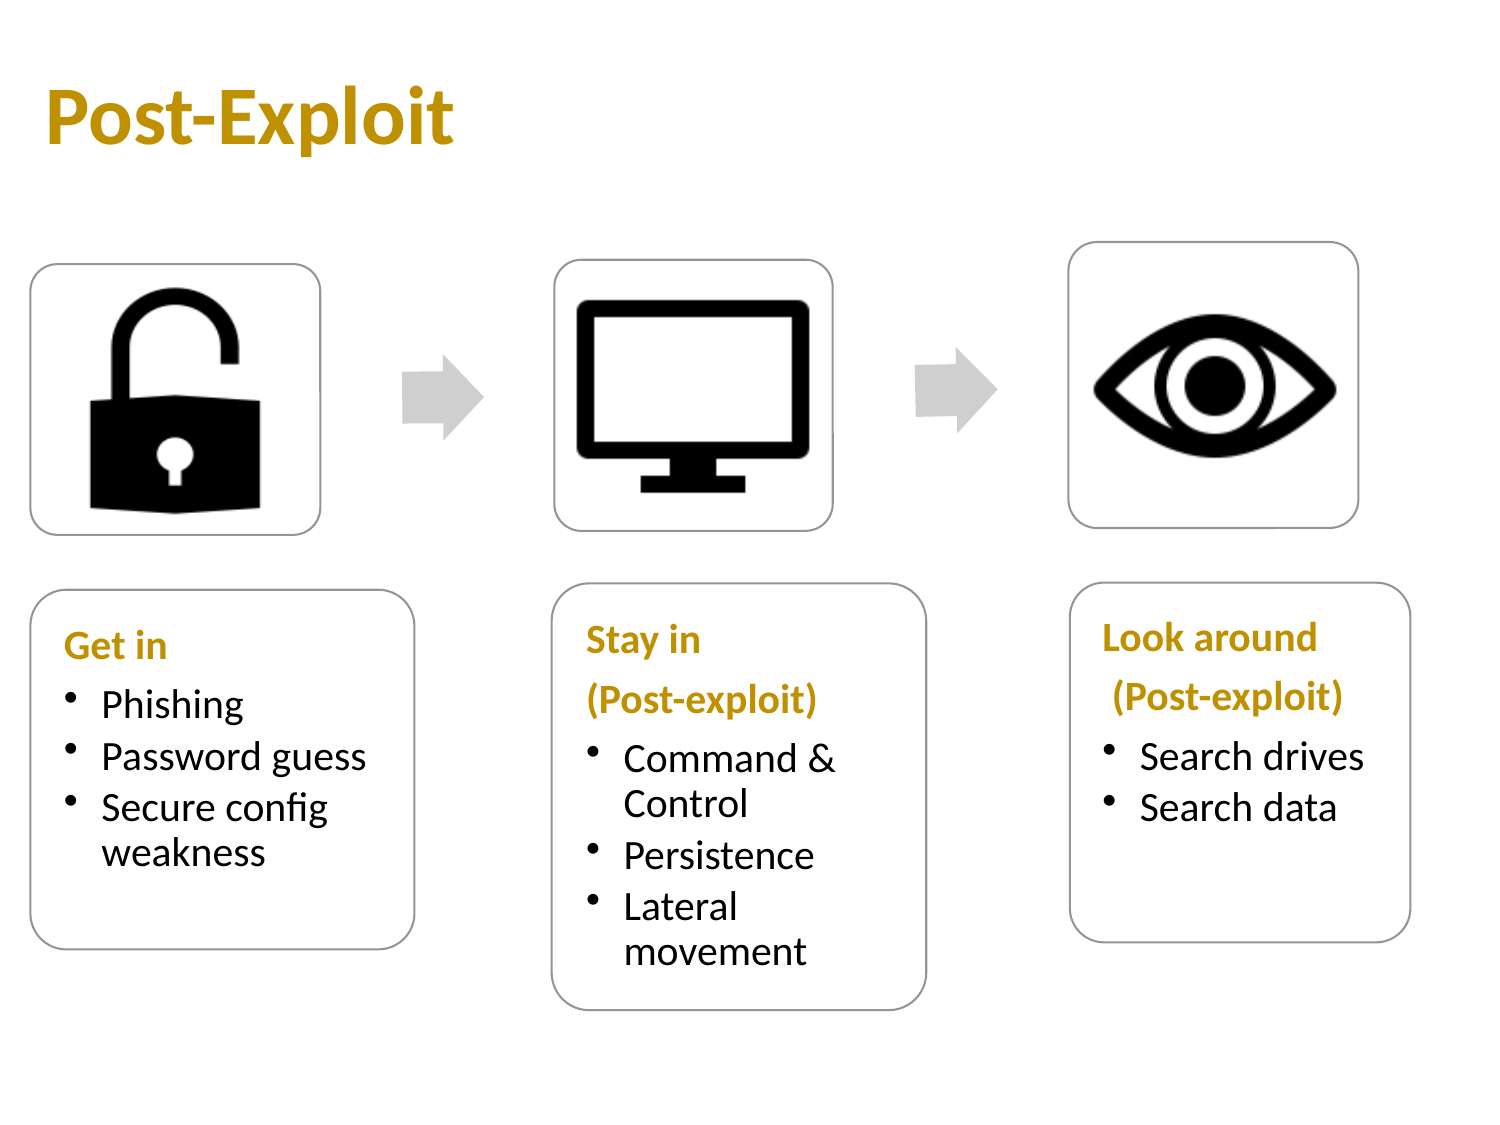

Post-Exploit
Get in
Phishing
Password guess
Secure config weakness

Stay in
(Post-exploit)
Command & Control
Persistence
Lateral movement

Look around
 (Post-exploit)
Search drives
Search data